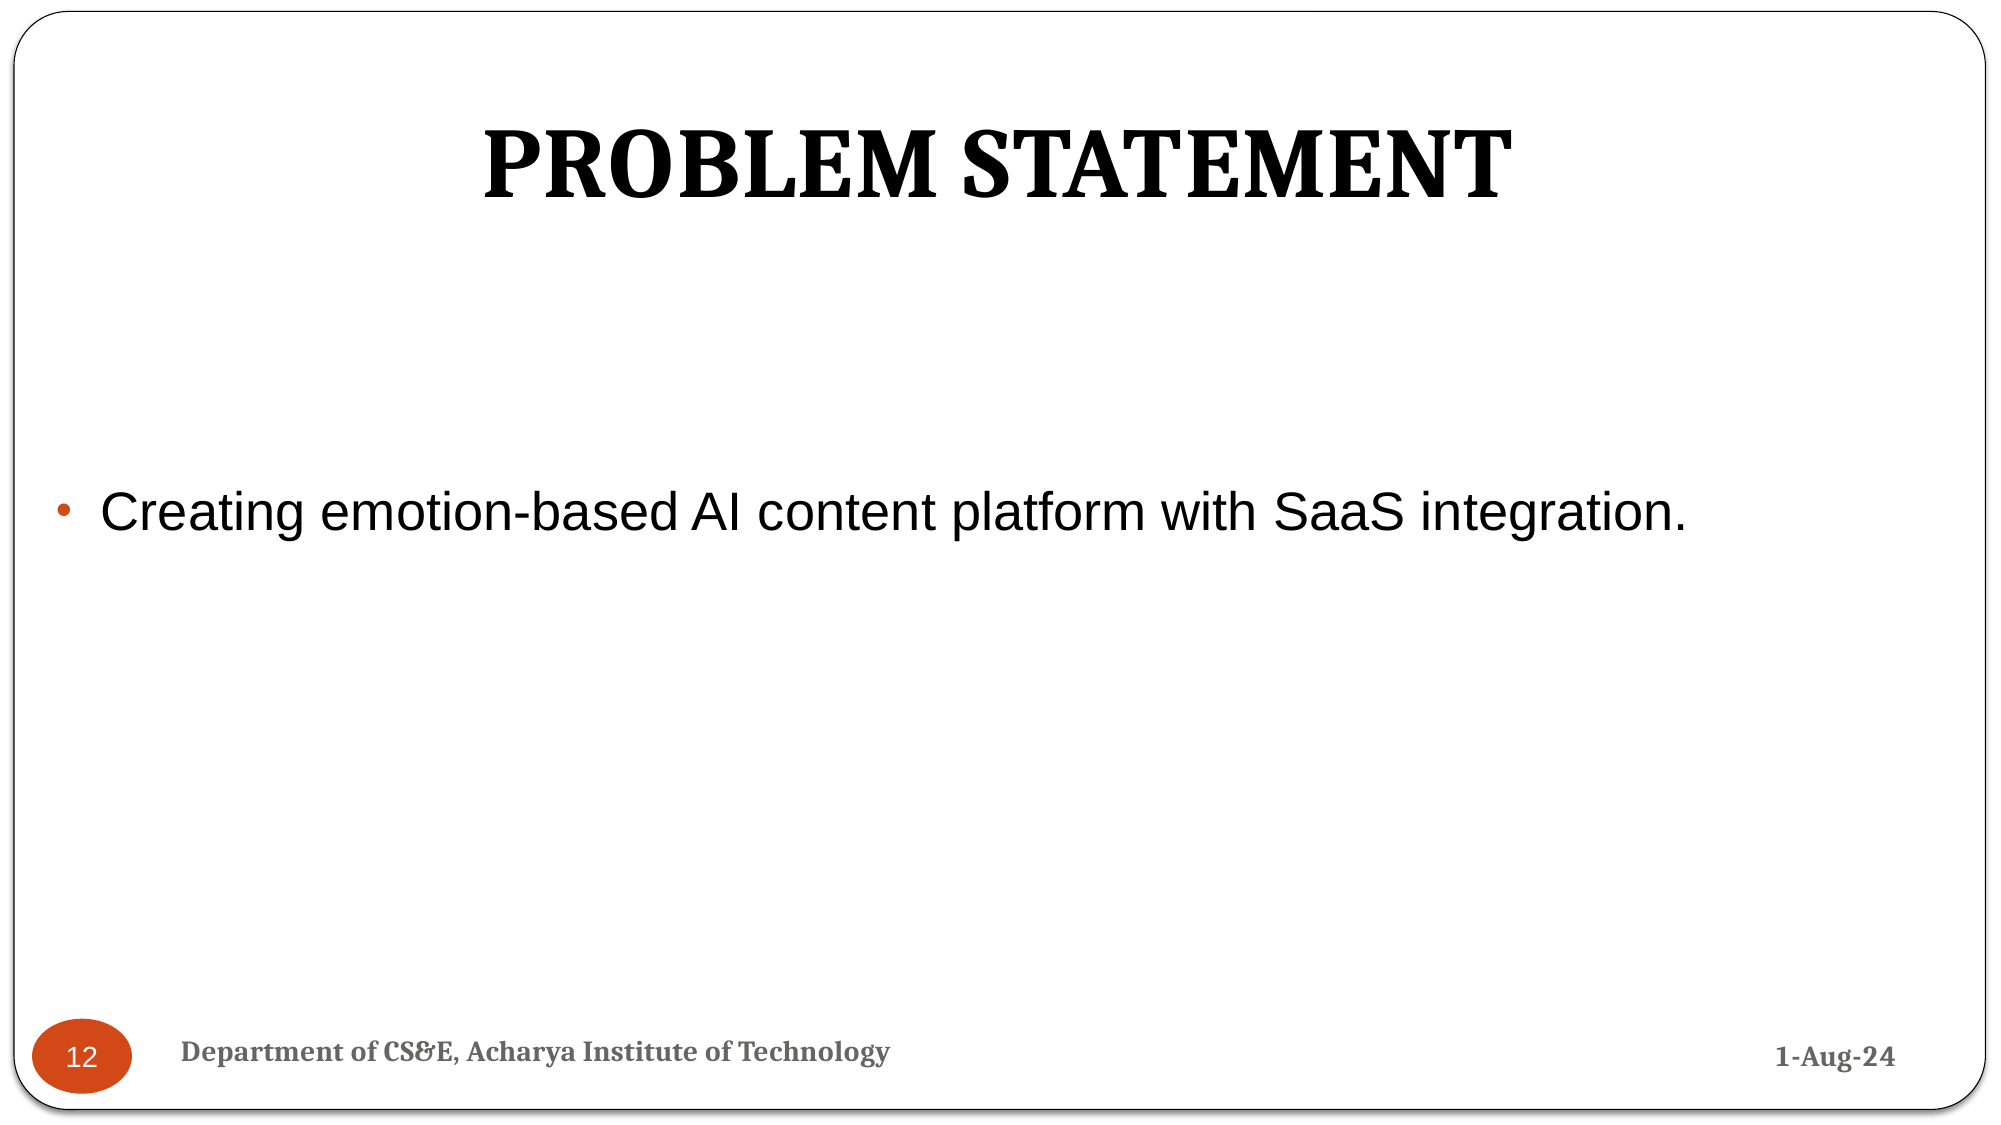

# PROBLEM STATEMENT

Creating emotion-based AI content platform with SaaS integration.
Department of CS&E, Acharya Institute of Technology
1-Aug-24
12